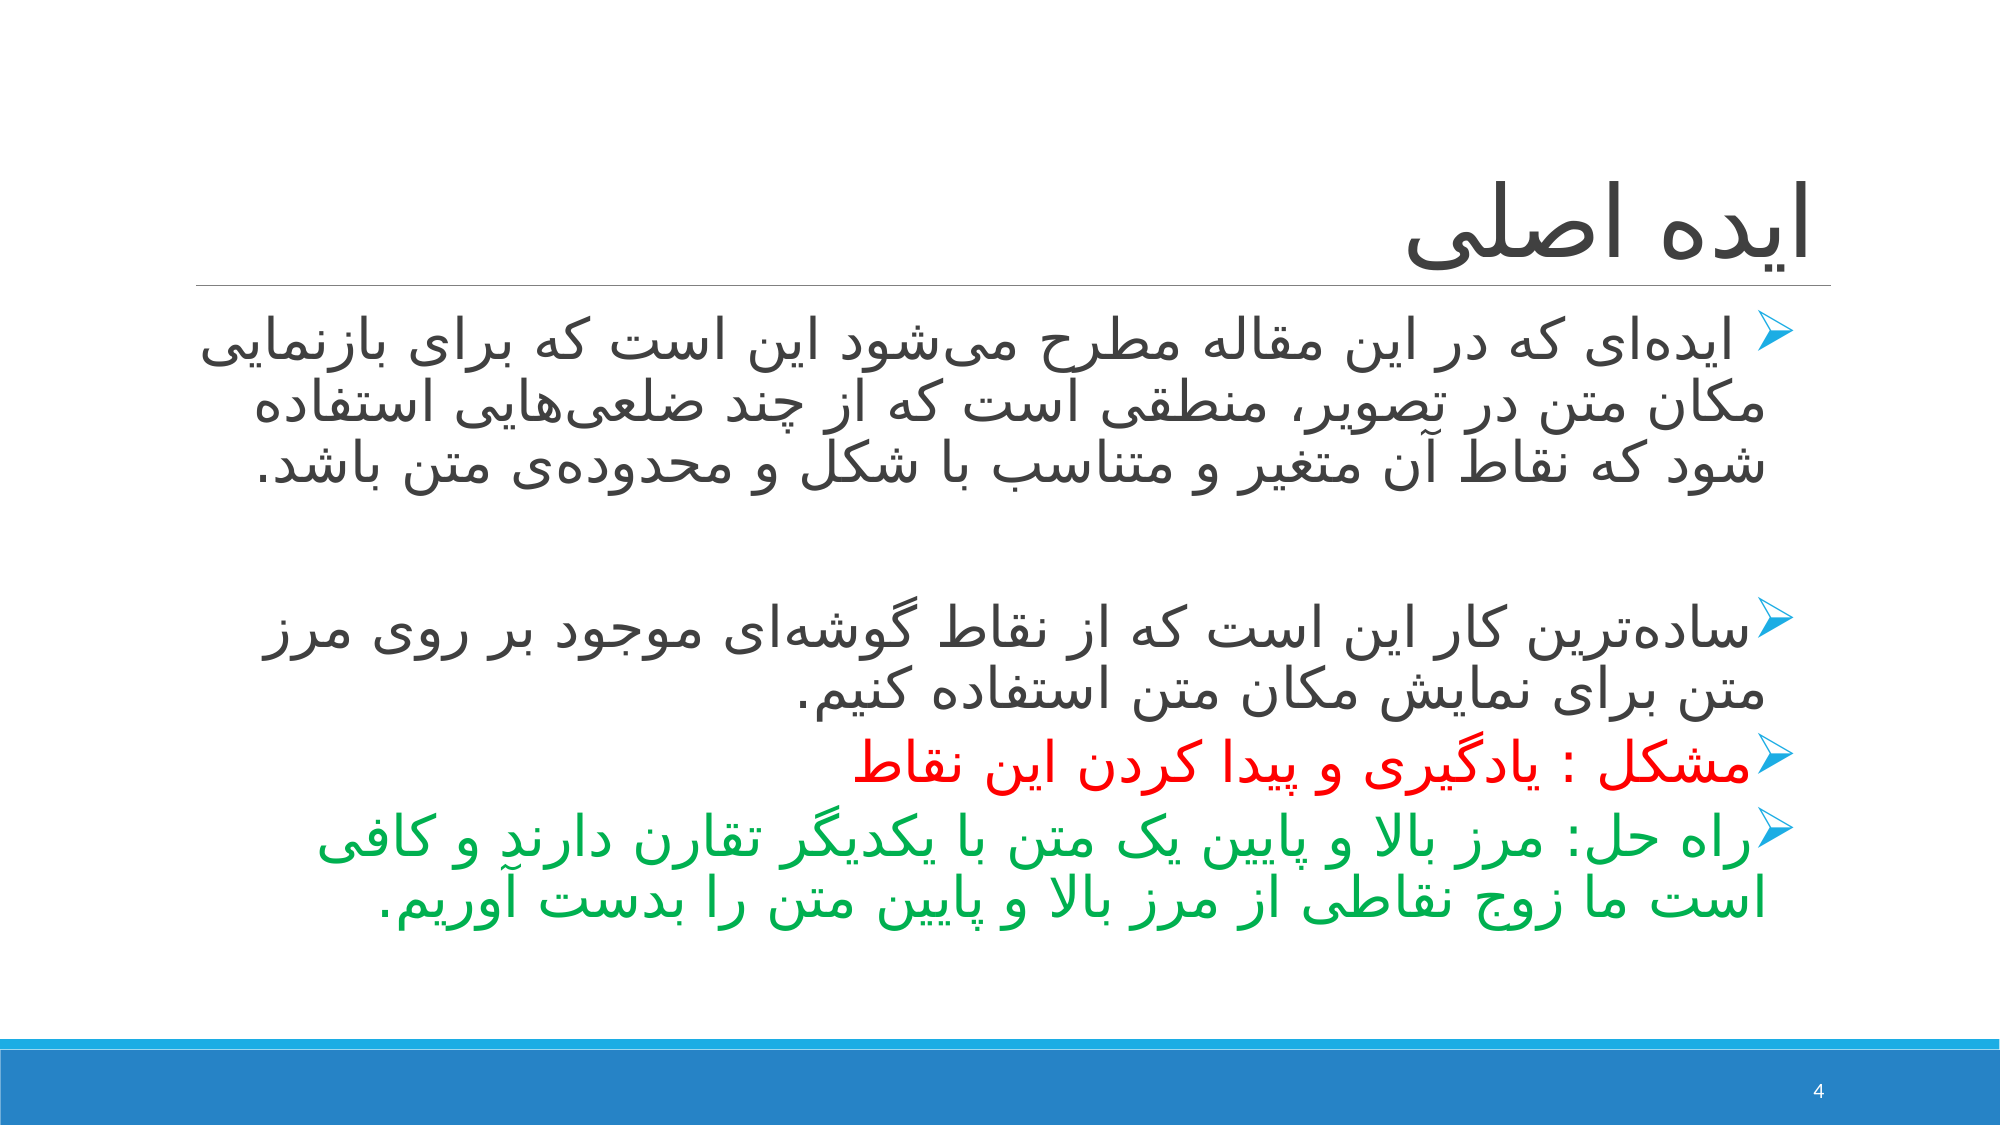

# ایده اصلی
 ایده‌ای که در این مقاله مطرح می‌شود این است که برای بازنمایی مکان متن در تصویر، منطقی است که از چند ضلعی‌هایی استفاده شود که نقاط آن متغیر و متناسب با شکل و محدوده‌ی متن باشد.

ساده‌ترین کار این است که از نقاط گوشه‌ای موجود بر روی مرز متن برای نمایش مکان متن استفاده کنیم.
مشکل : یادگیری و پیدا کردن این نقاط
راه حل: مرز بالا و پایین یک متن با یکدیگر تقارن دارند و کافی است ما زوج نقاطی از مرز بالا و پایین متن را بدست آوریم.
4